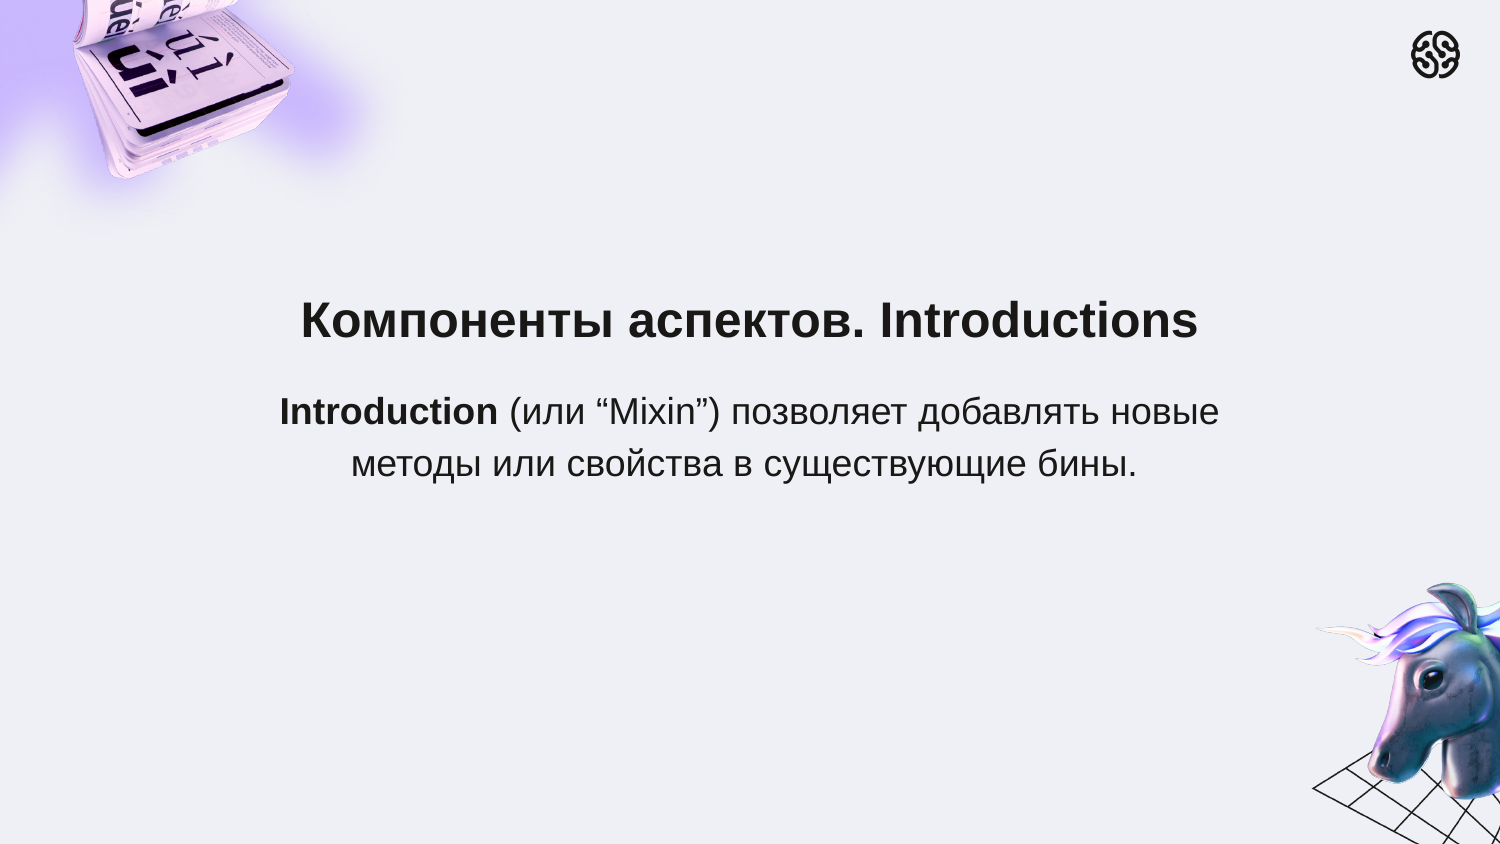

Компоненты аспектов. Introductions
Introduction (или “Mixin”) позволяет добавлять новые методы или свойства в существующие бины.